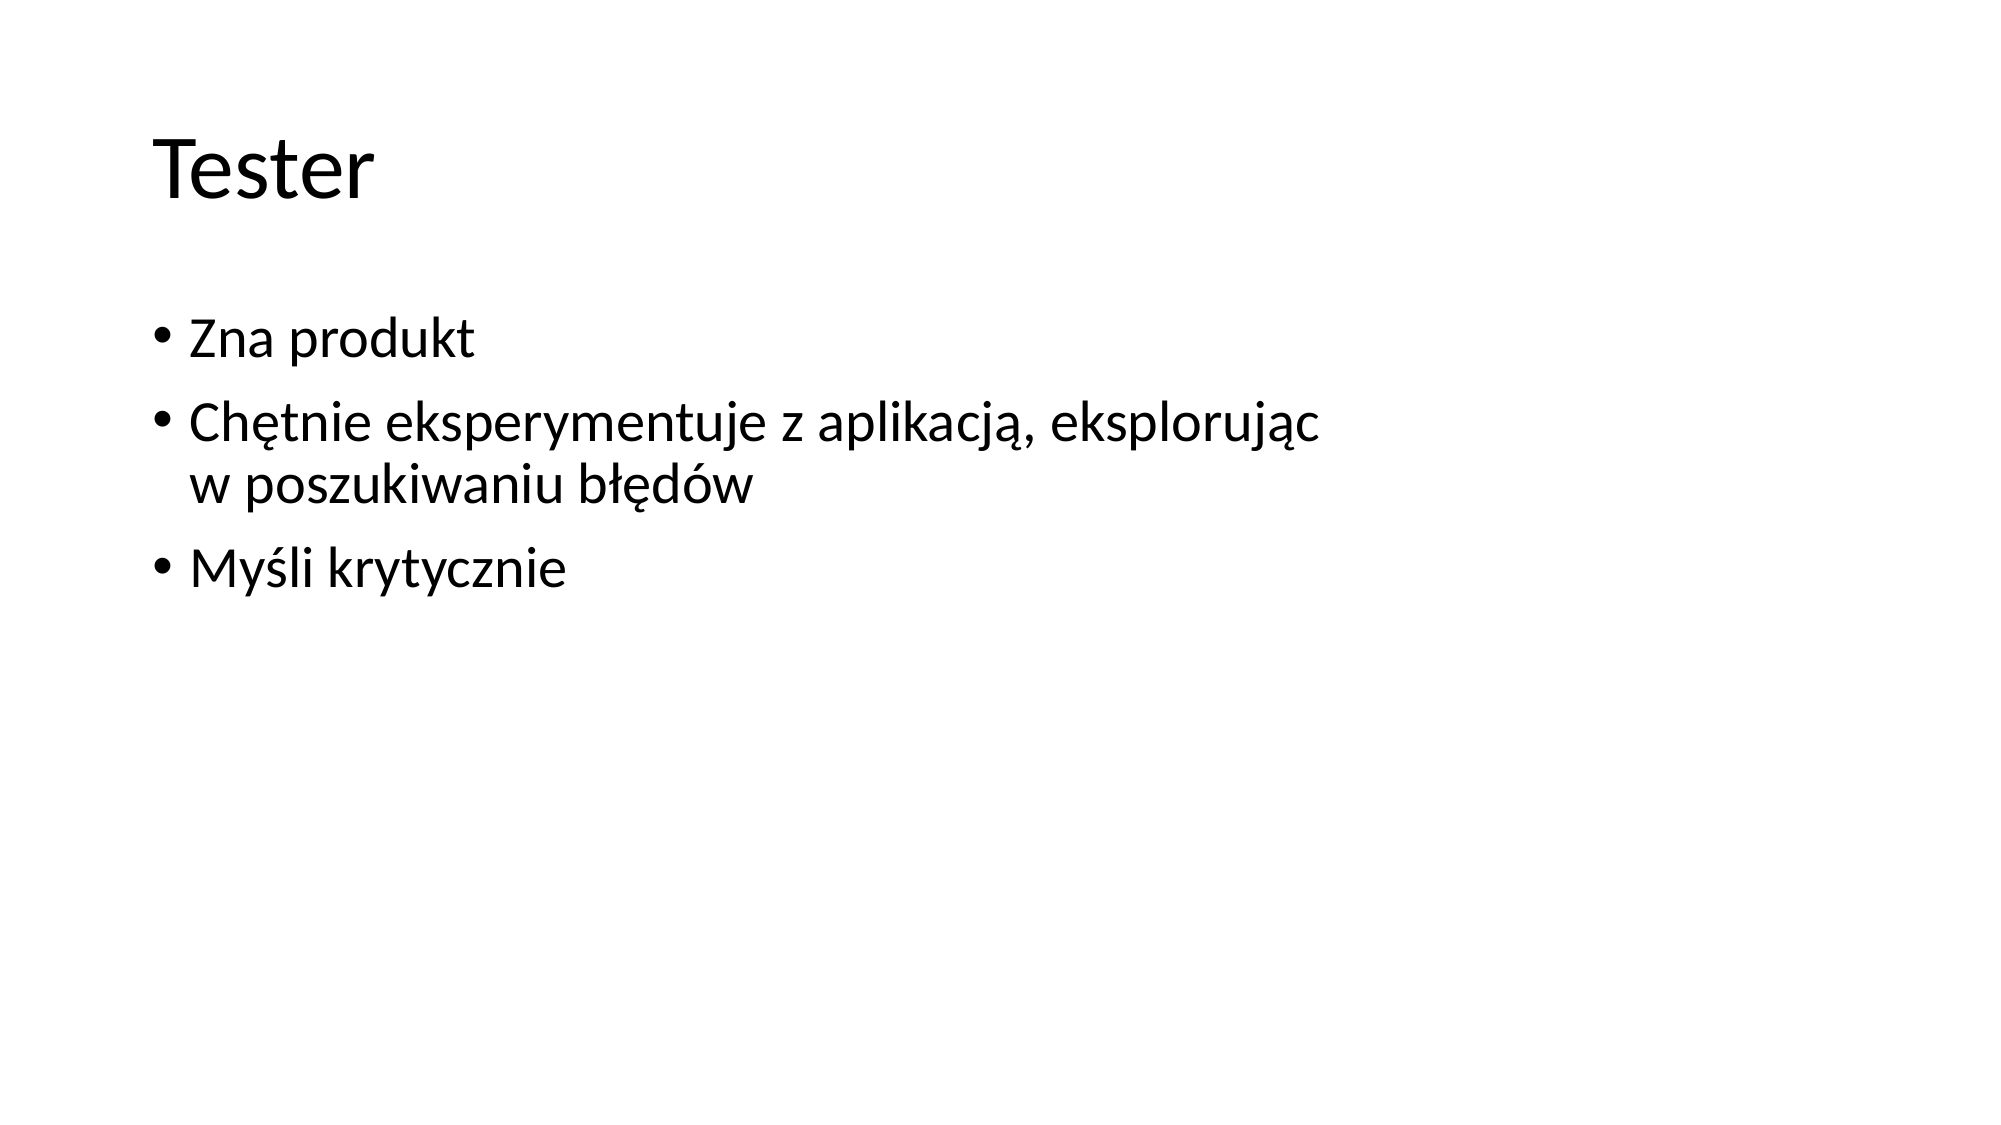

# Tester
Zna produkt
Chętnie eksperymentuje z aplikacją, eksplorując
w poszukiwaniu błędów
Myśli krytycznie